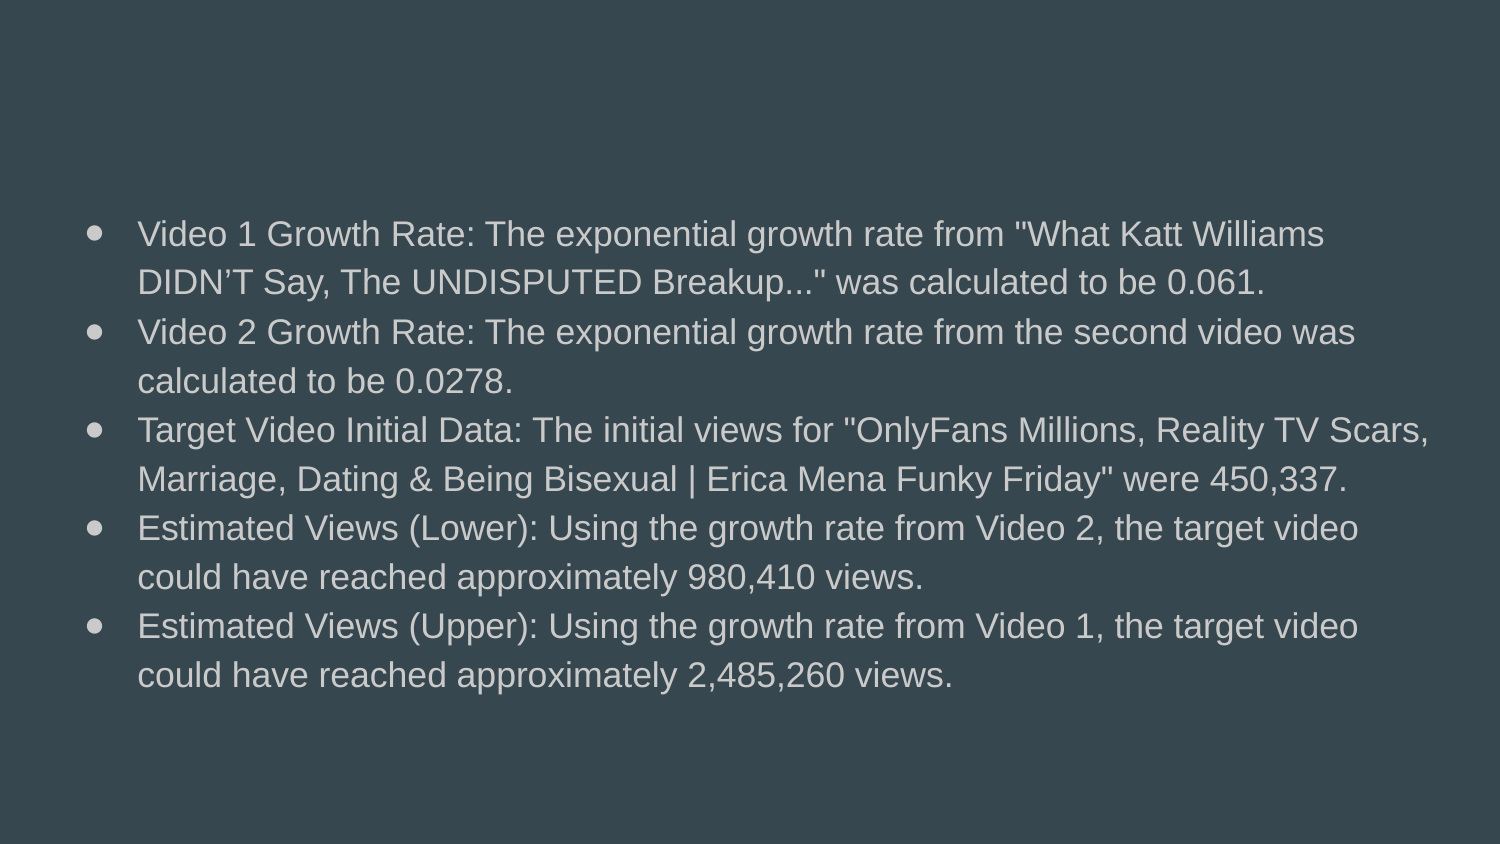

#
Video 1 Growth Rate: The exponential growth rate from "What Katt Williams DIDN’T Say, The UNDISPUTED Breakup..." was calculated to be 0.061.
Video 2 Growth Rate: The exponential growth rate from the second video was calculated to be 0.0278.
Target Video Initial Data: The initial views for "OnlyFans Millions, Reality TV Scars, Marriage, Dating & Being Bisexual | Erica Mena Funky Friday" were 450,337.
Estimated Views (Lower): Using the growth rate from Video 2, the target video could have reached approximately 980,410 views.
Estimated Views (Upper): Using the growth rate from Video 1, the target video could have reached approximately 2,485,260 views.